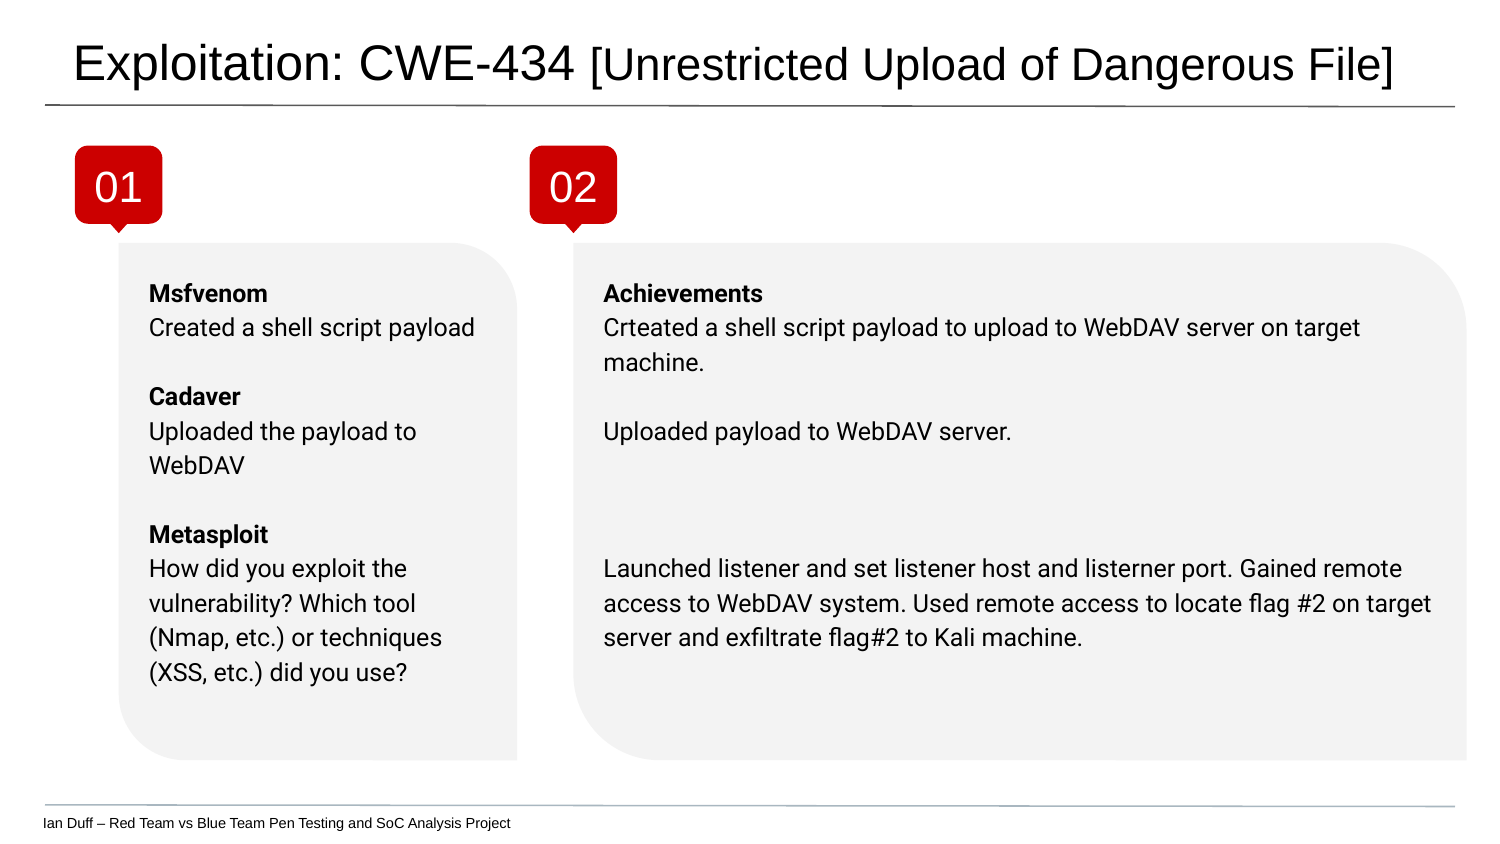

# Exploitation: CWE-434 [Unrestricted Upload of Dangerous File]
01

02

Msfvenom
Created a shell script payload

Cadaver
Uploaded the payload to WebDAV

Metasploit
How did you exploit the vulnerability? Which tool (Nmap, etc.) or techniques (XSS, etc.) did you use?

Achievements
Crteated a shell script payload to upload to WebDAV server on target machine.

Uploaded payload to WebDAV server.

Launched listener and set listener host and listerner port. Gained remote access to WebDAV system. Used remote access to locate flag #2 on target server and exfiltrate flag#2 to Kali machine.
Ian Duff – Red Team vs Blue Team Pen Testing and SoC Analysis Project